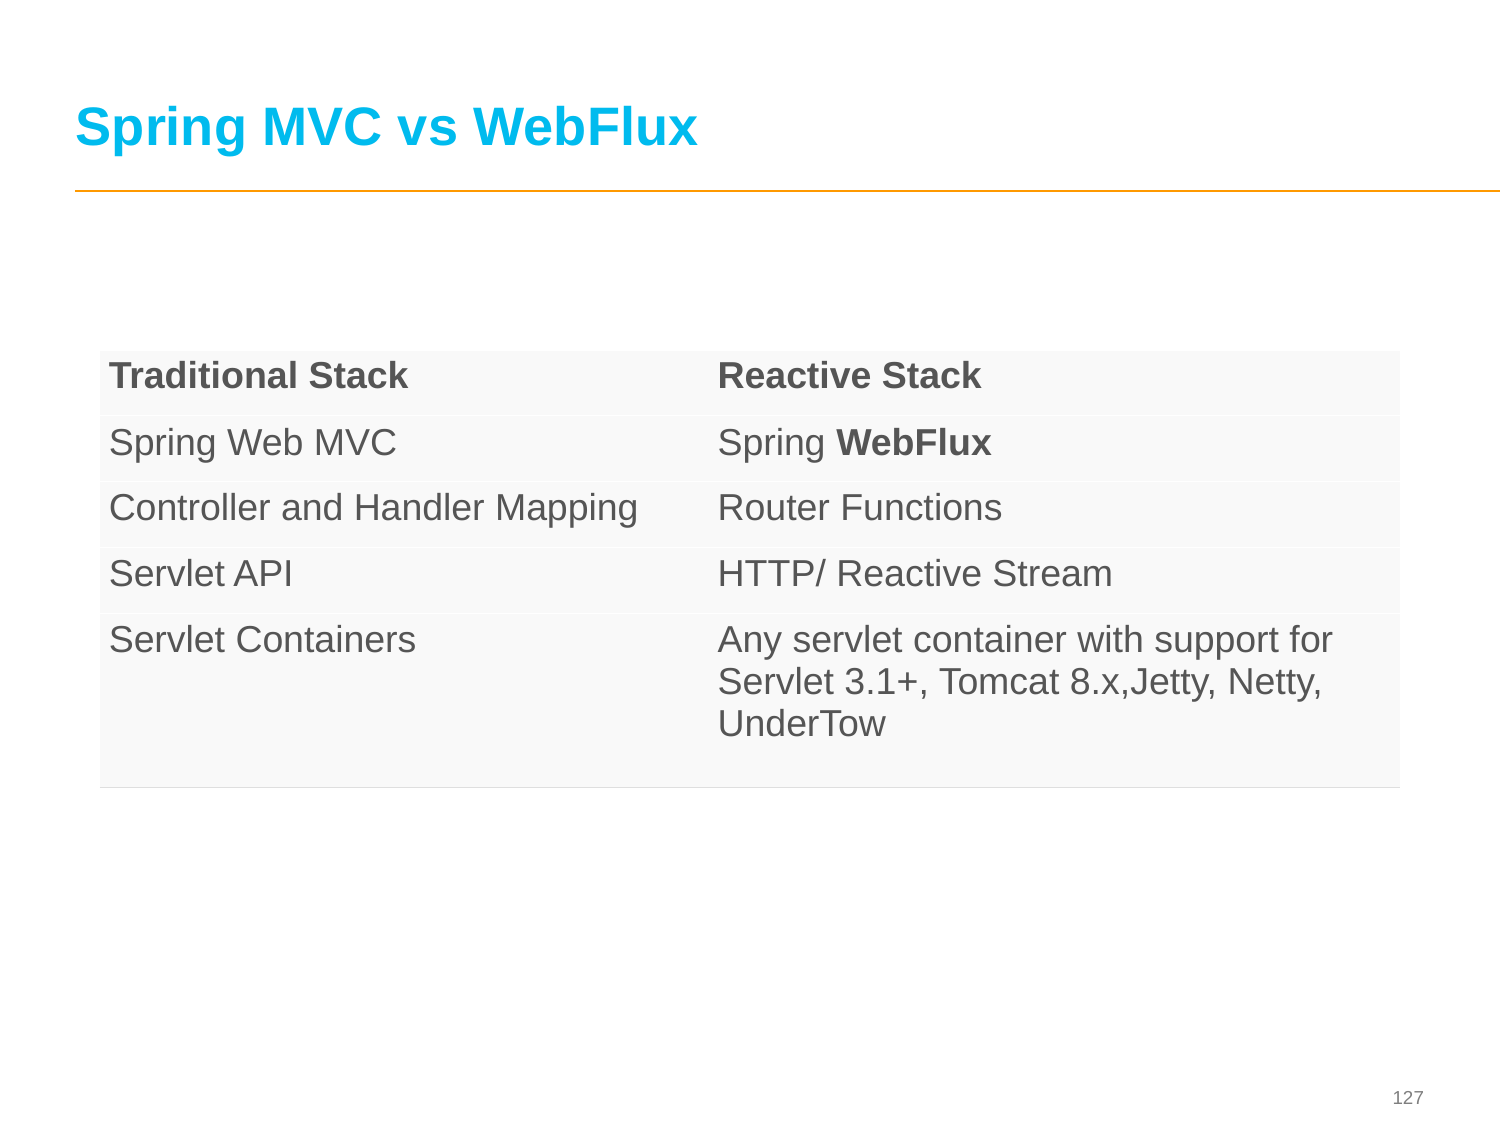

# Spring MVC vs WebFlux
| Traditional Stack | Reactive Stack |
| --- | --- |
| Spring Web MVC | Spring WebFlux |
| Controller and Handler Mapping | Router Functions |
| Servlet API | HTTP/ Reactive Stream |
| Servlet Containers | Any servlet container with support for Servlet 3.1+, Tomcat 8.x,Jetty, Netty, UnderTow |